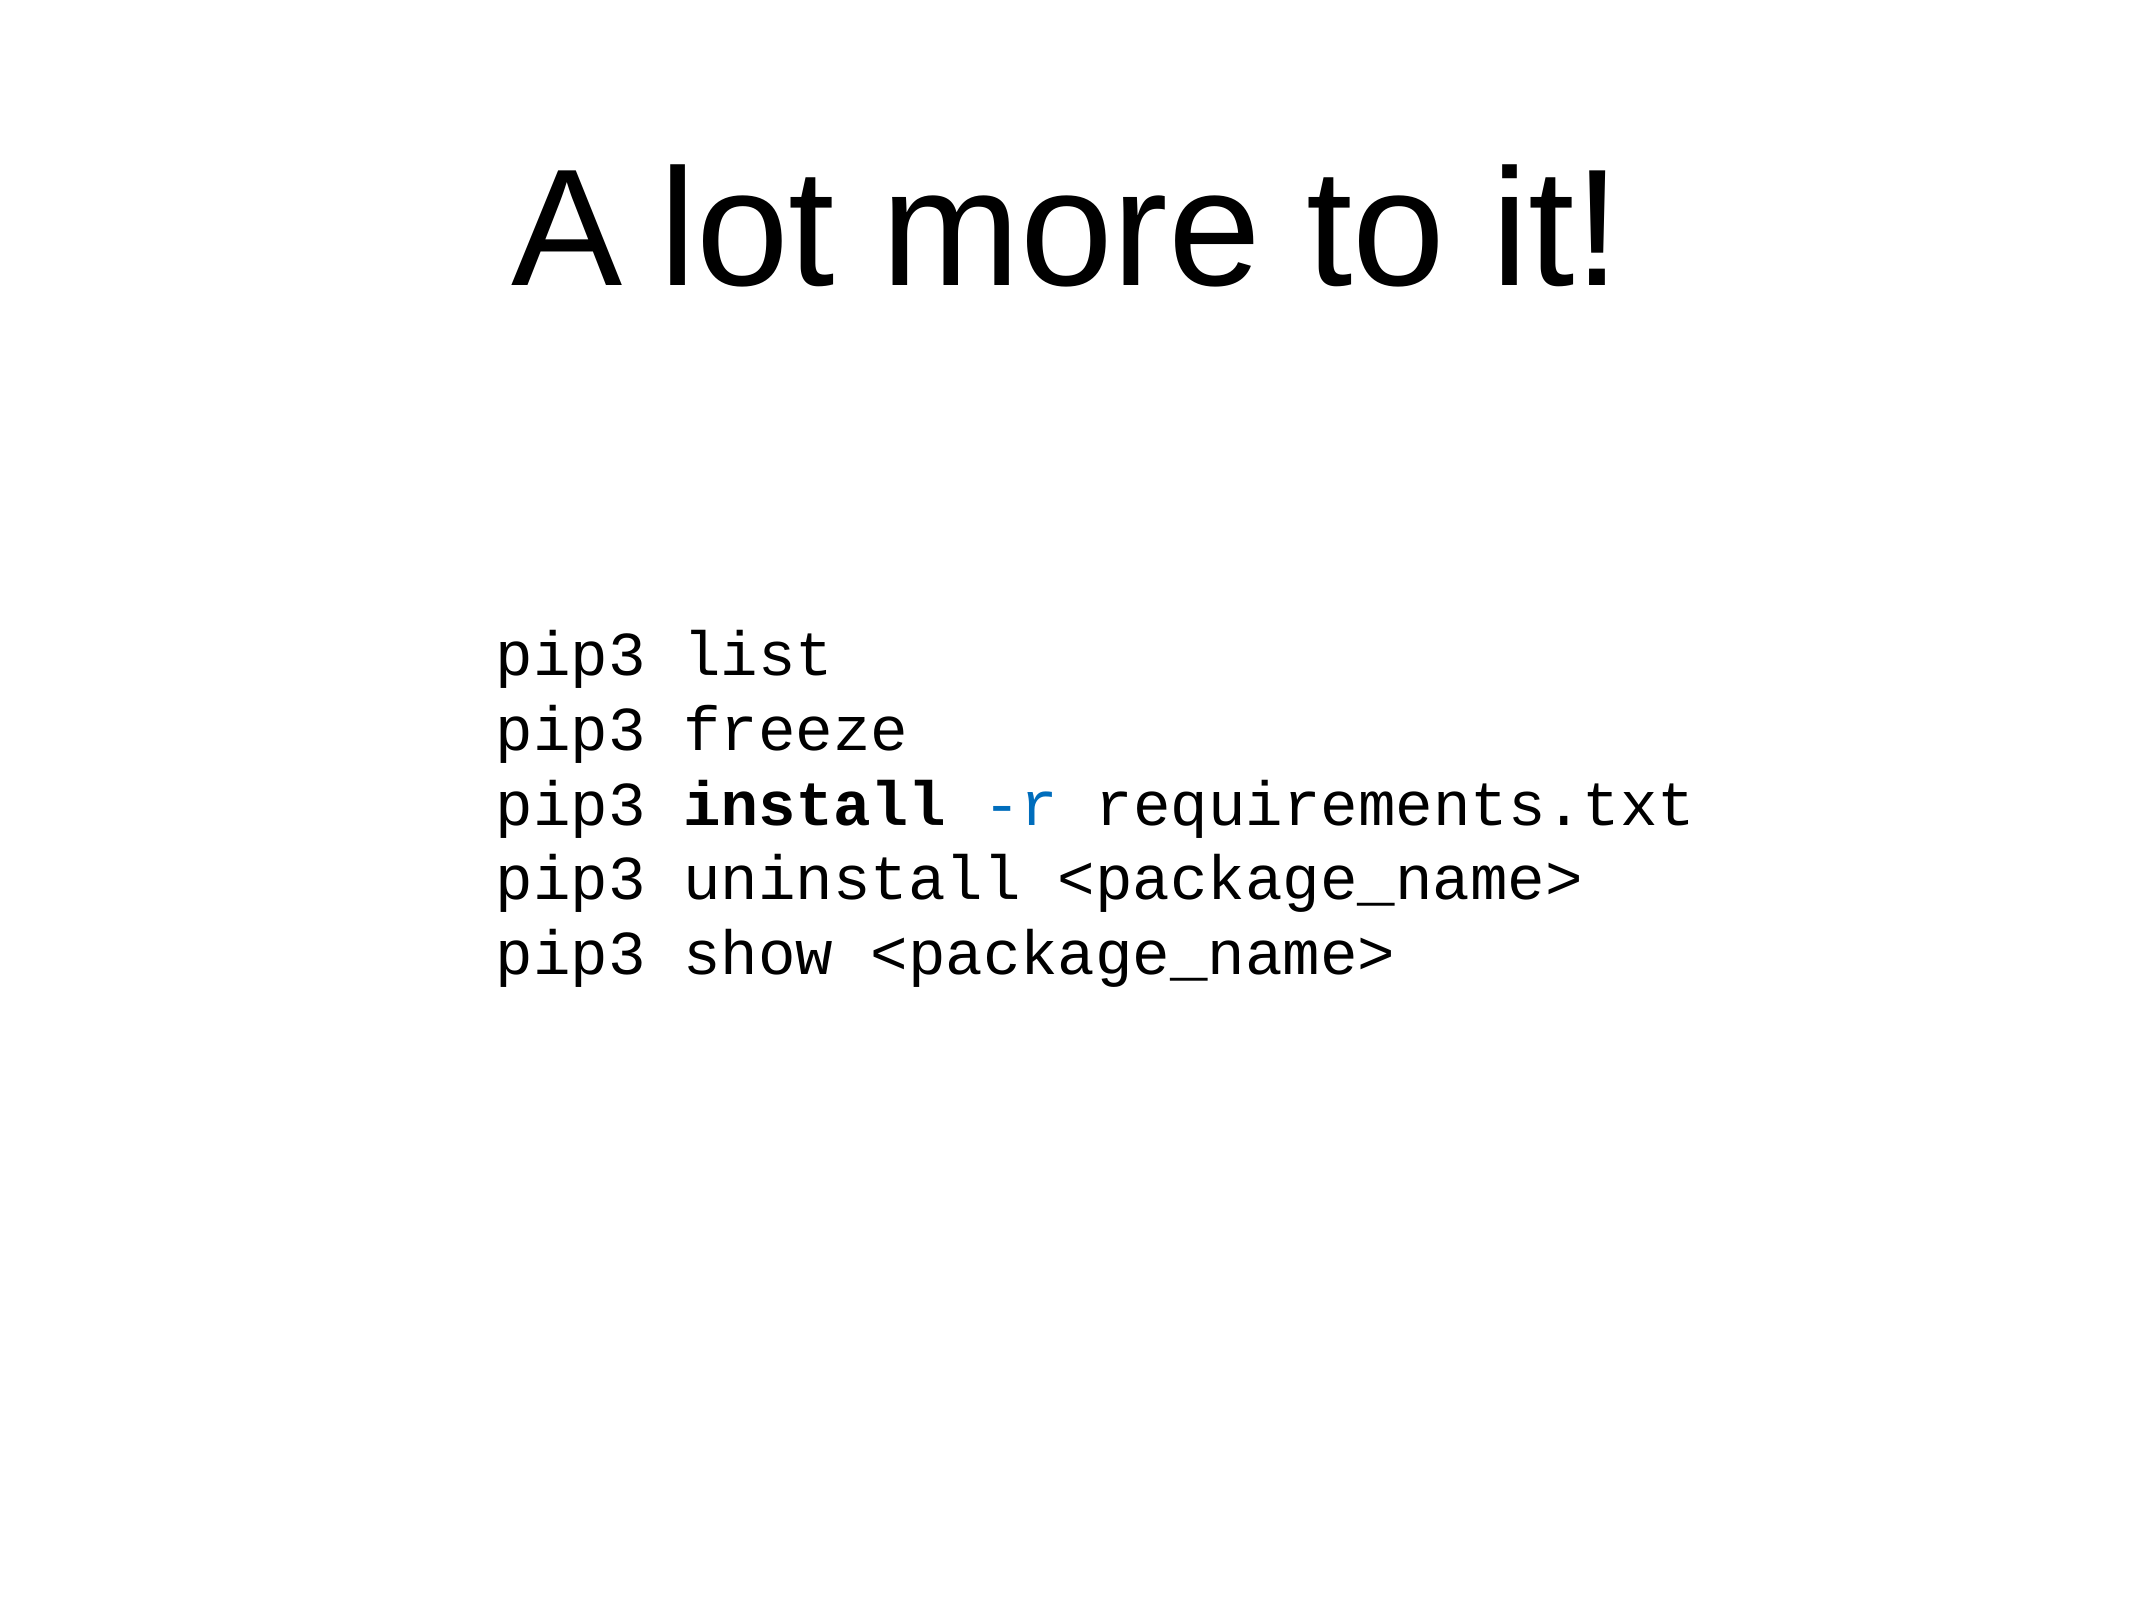

# A lot more to it!
pip3 list
pip3 freeze
pip3 install -r requirements.txt
pip3 uninstall <package_name>
pip3 show <package_name>